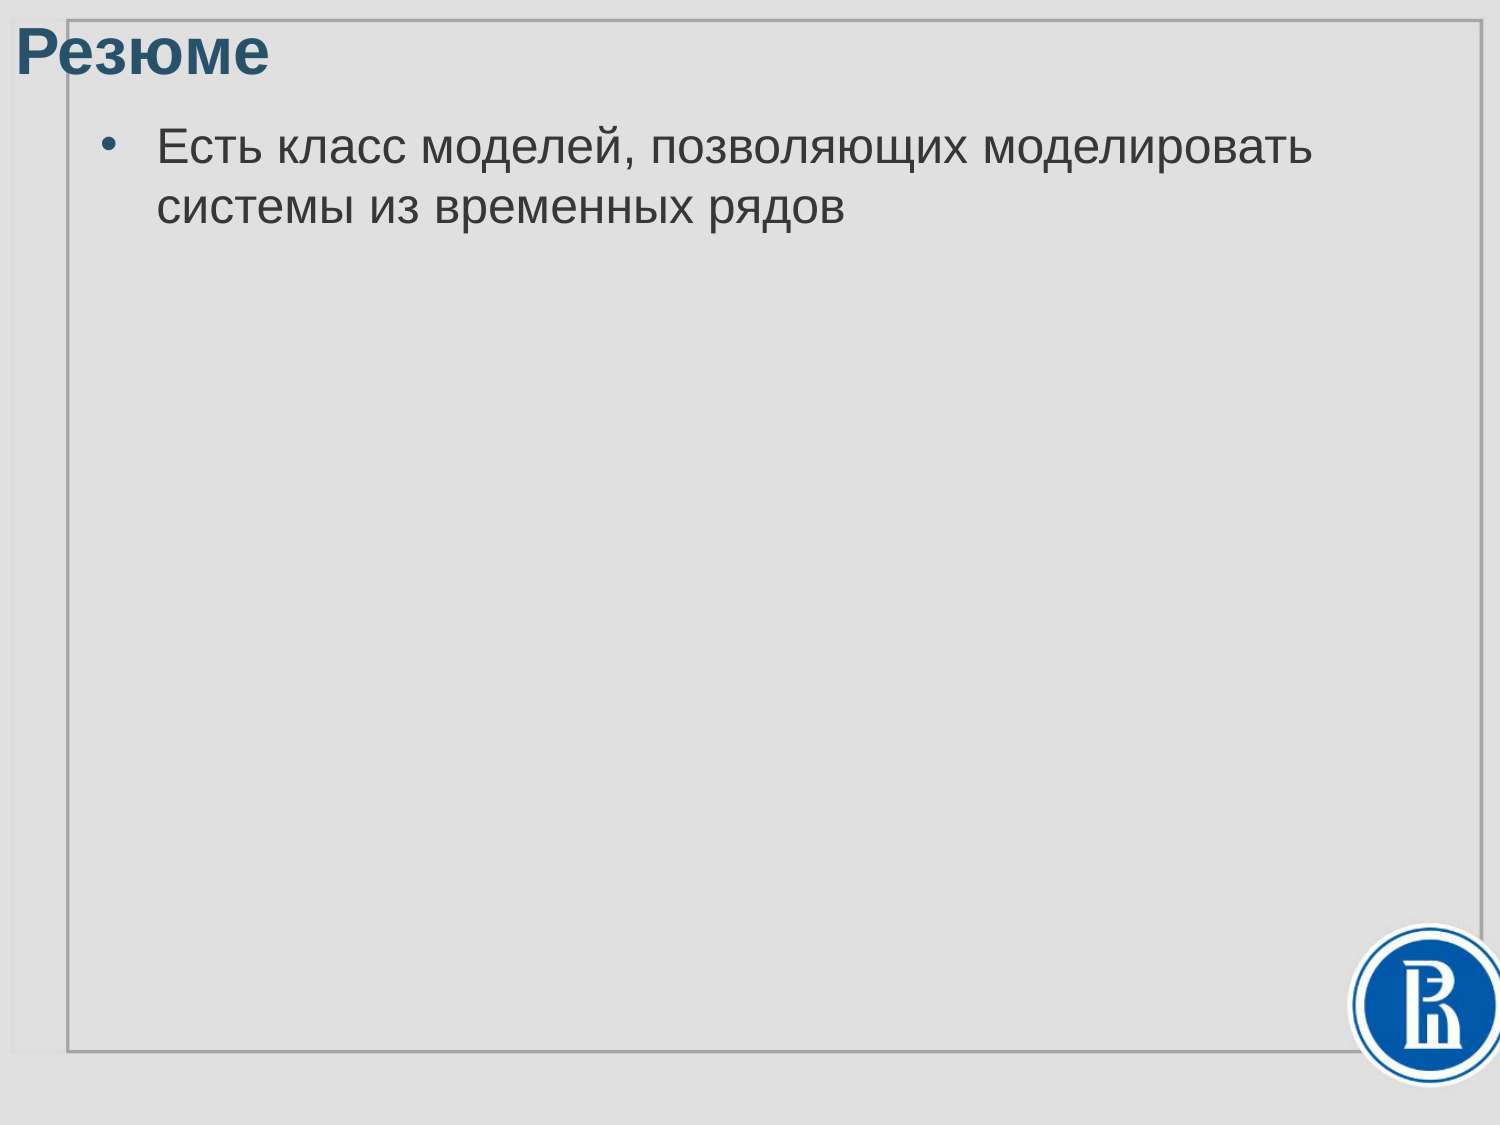

Резюме
Есть класс моделей, позволяющих моделировать системы из временных рядов